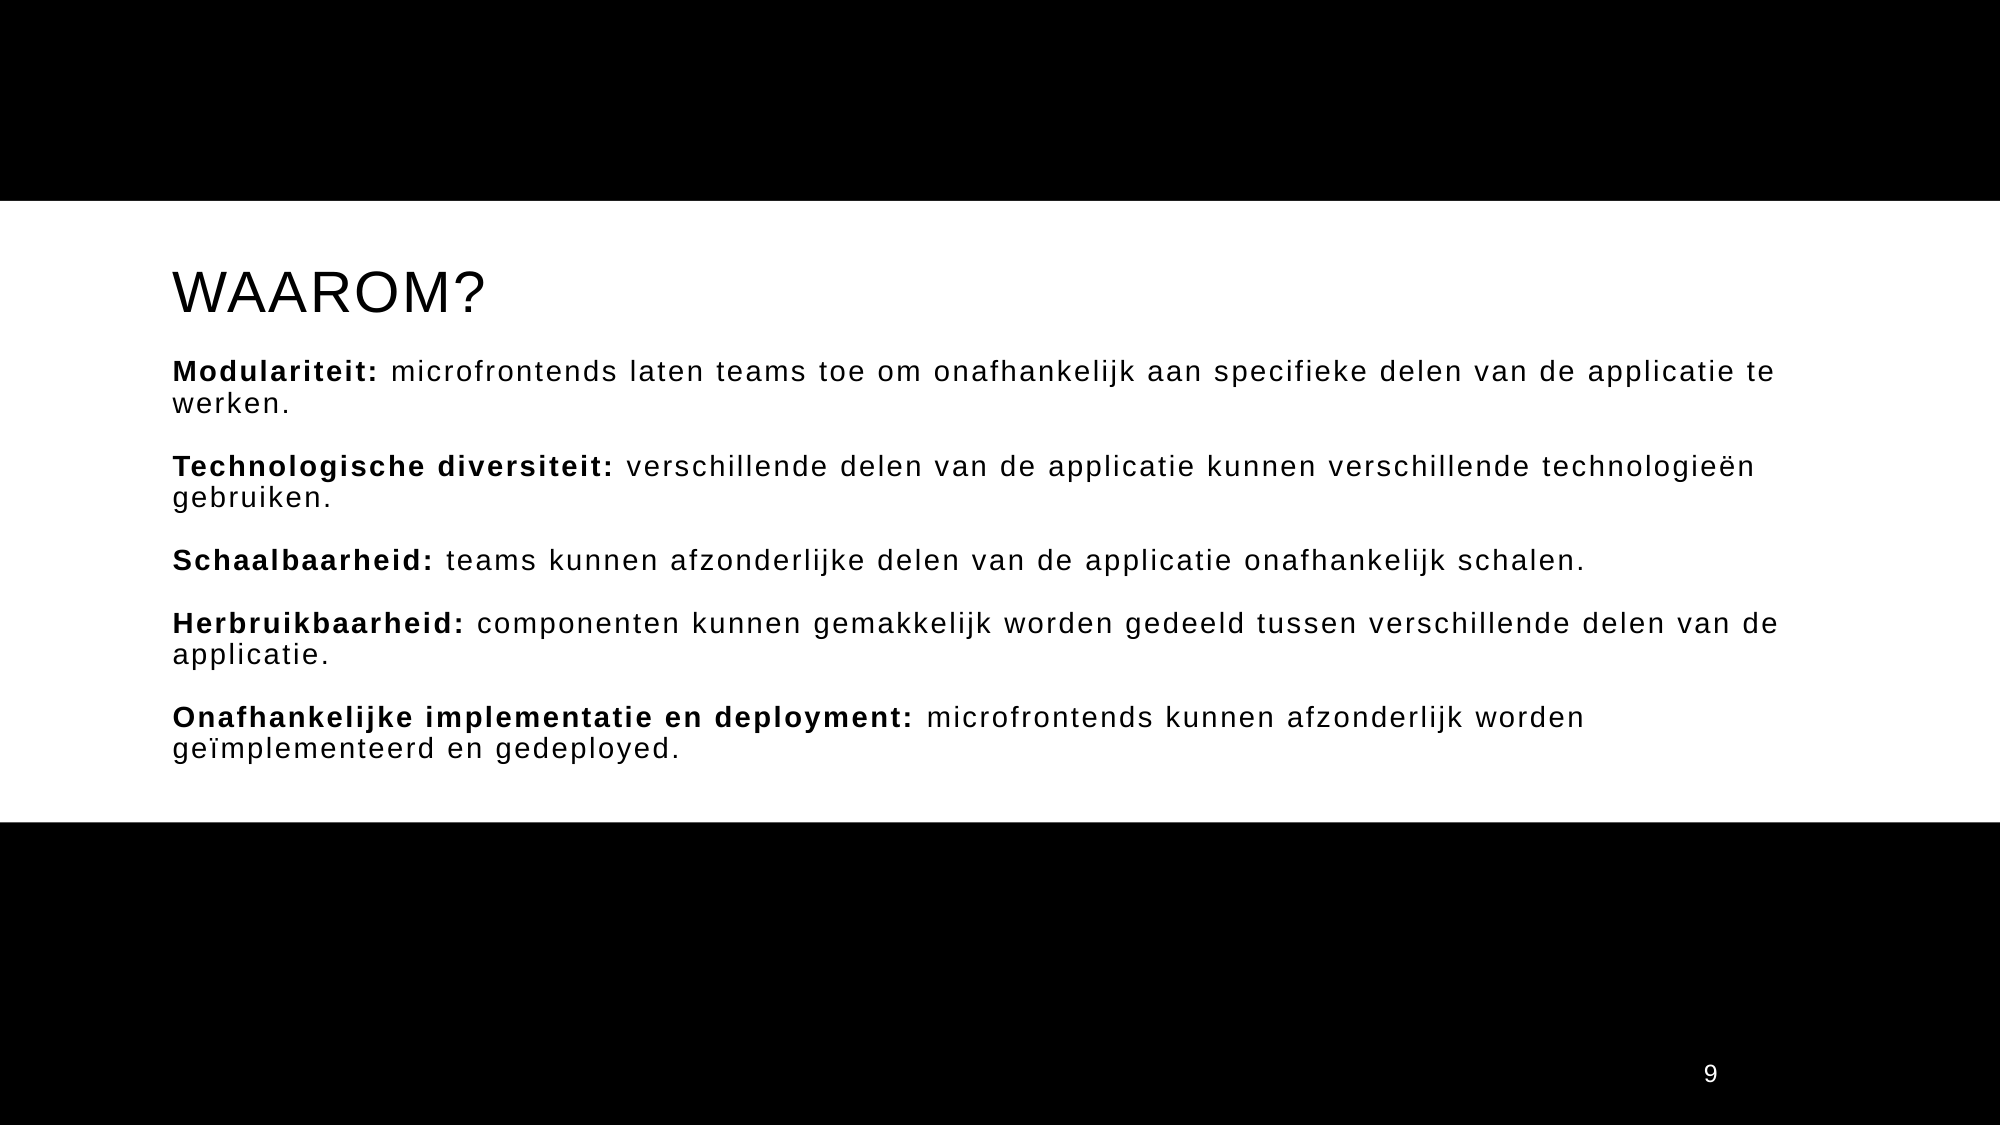

# Waarom? Modulariteit: microfrontends laten teams toe om onafhankelijk aan specifieke delen van de applicatie te werken. Technologische diversiteit: verschillende delen van de applicatie kunnen verschillende technologieën gebruiken. Schaalbaarheid: teams kunnen afzonderlijke delen van de applicatie onafhankelijk schalen. Herbruikbaarheid: componenten kunnen gemakkelijk worden gedeeld tussen verschillende delen van de applicatie. Onafhankelijke implementatie en deployment: microfrontends kunnen afzonderlijk worden geïmplementeerd en gedeployed.

9